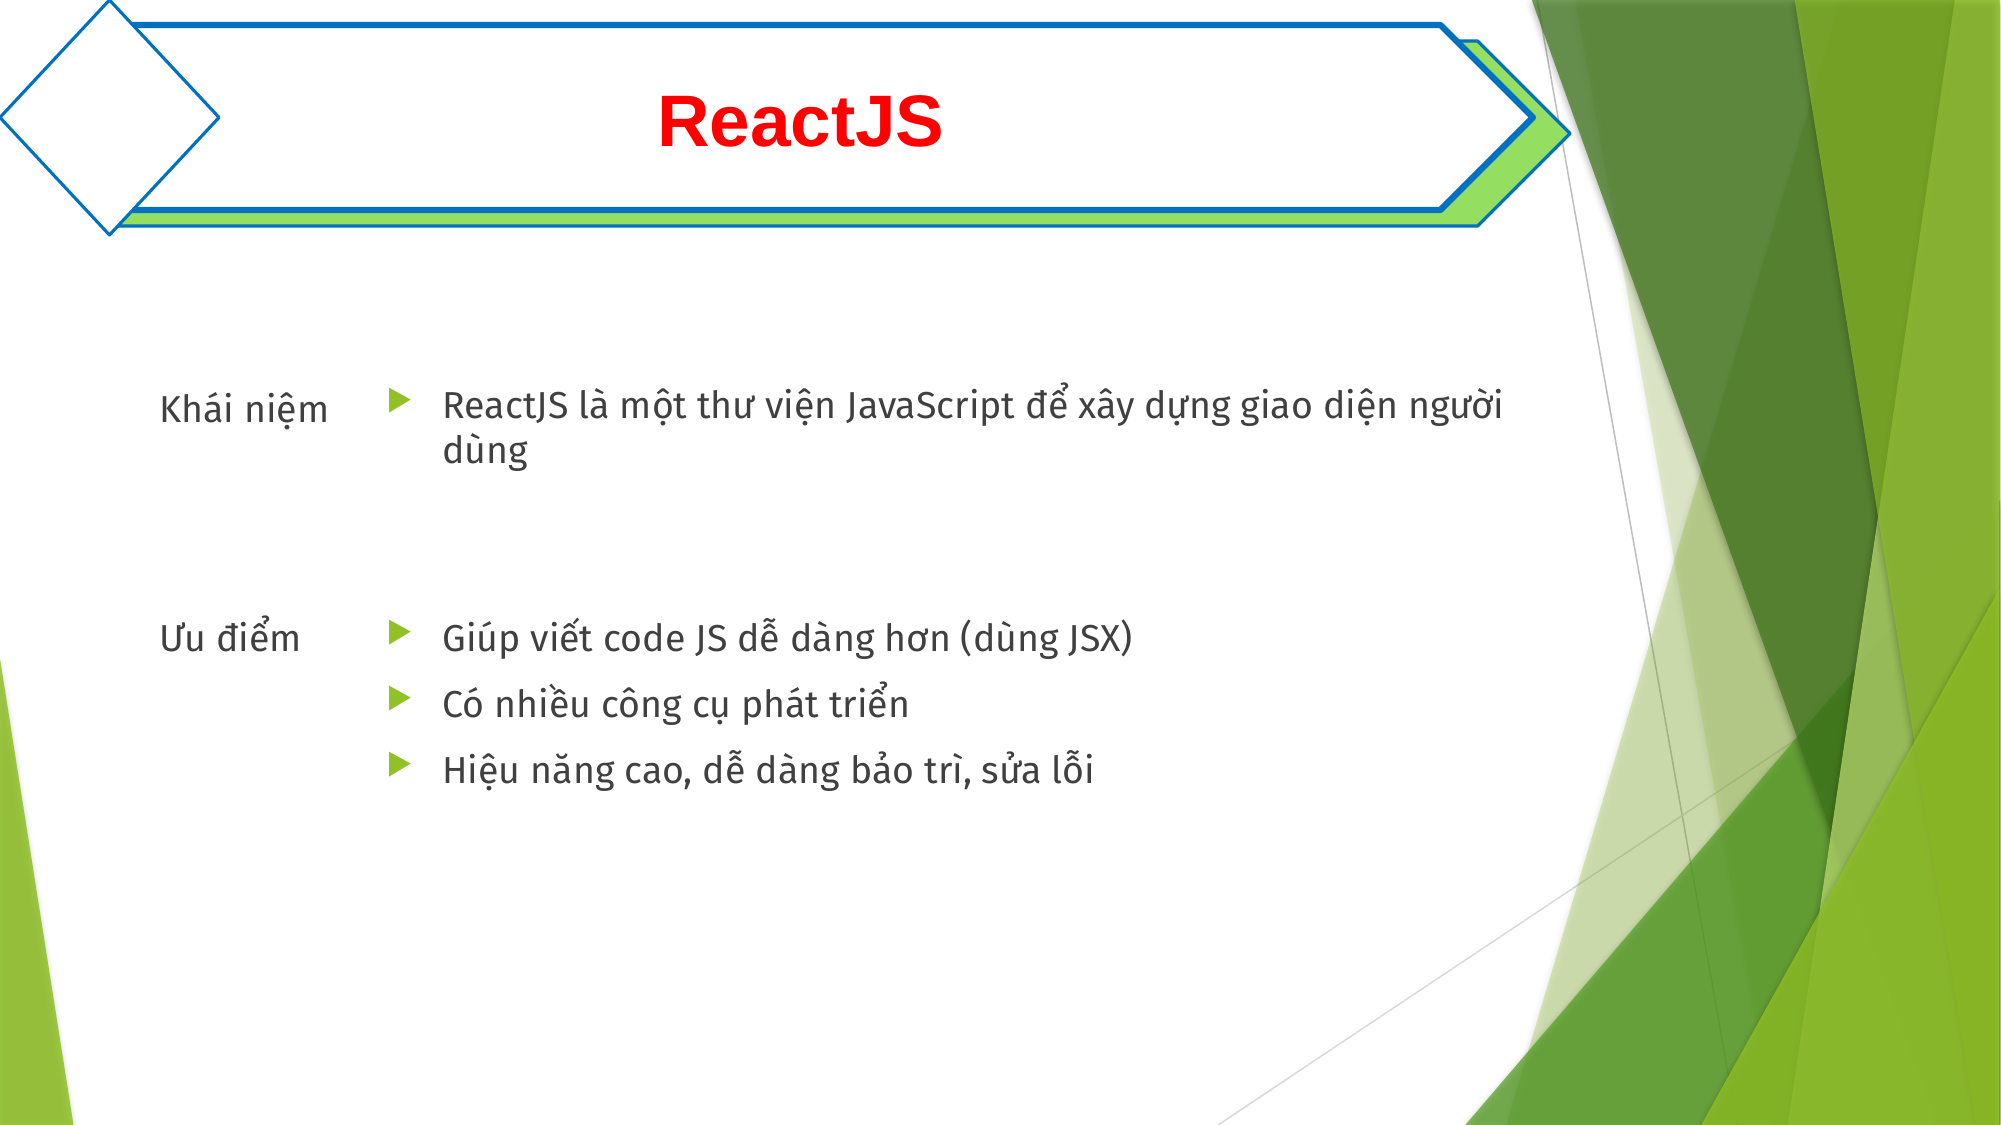

ReactJS

ReactJS là một thư viện JavaScript để xây dựng giao diện người dùng
Khái niệm
Ưu điểm
Giúp viết code JS dễ dàng hơn (dùng JSX)
Có nhiều công cụ phát triển
Hiệu năng cao, dễ dàng bảo trì, sửa lỗi